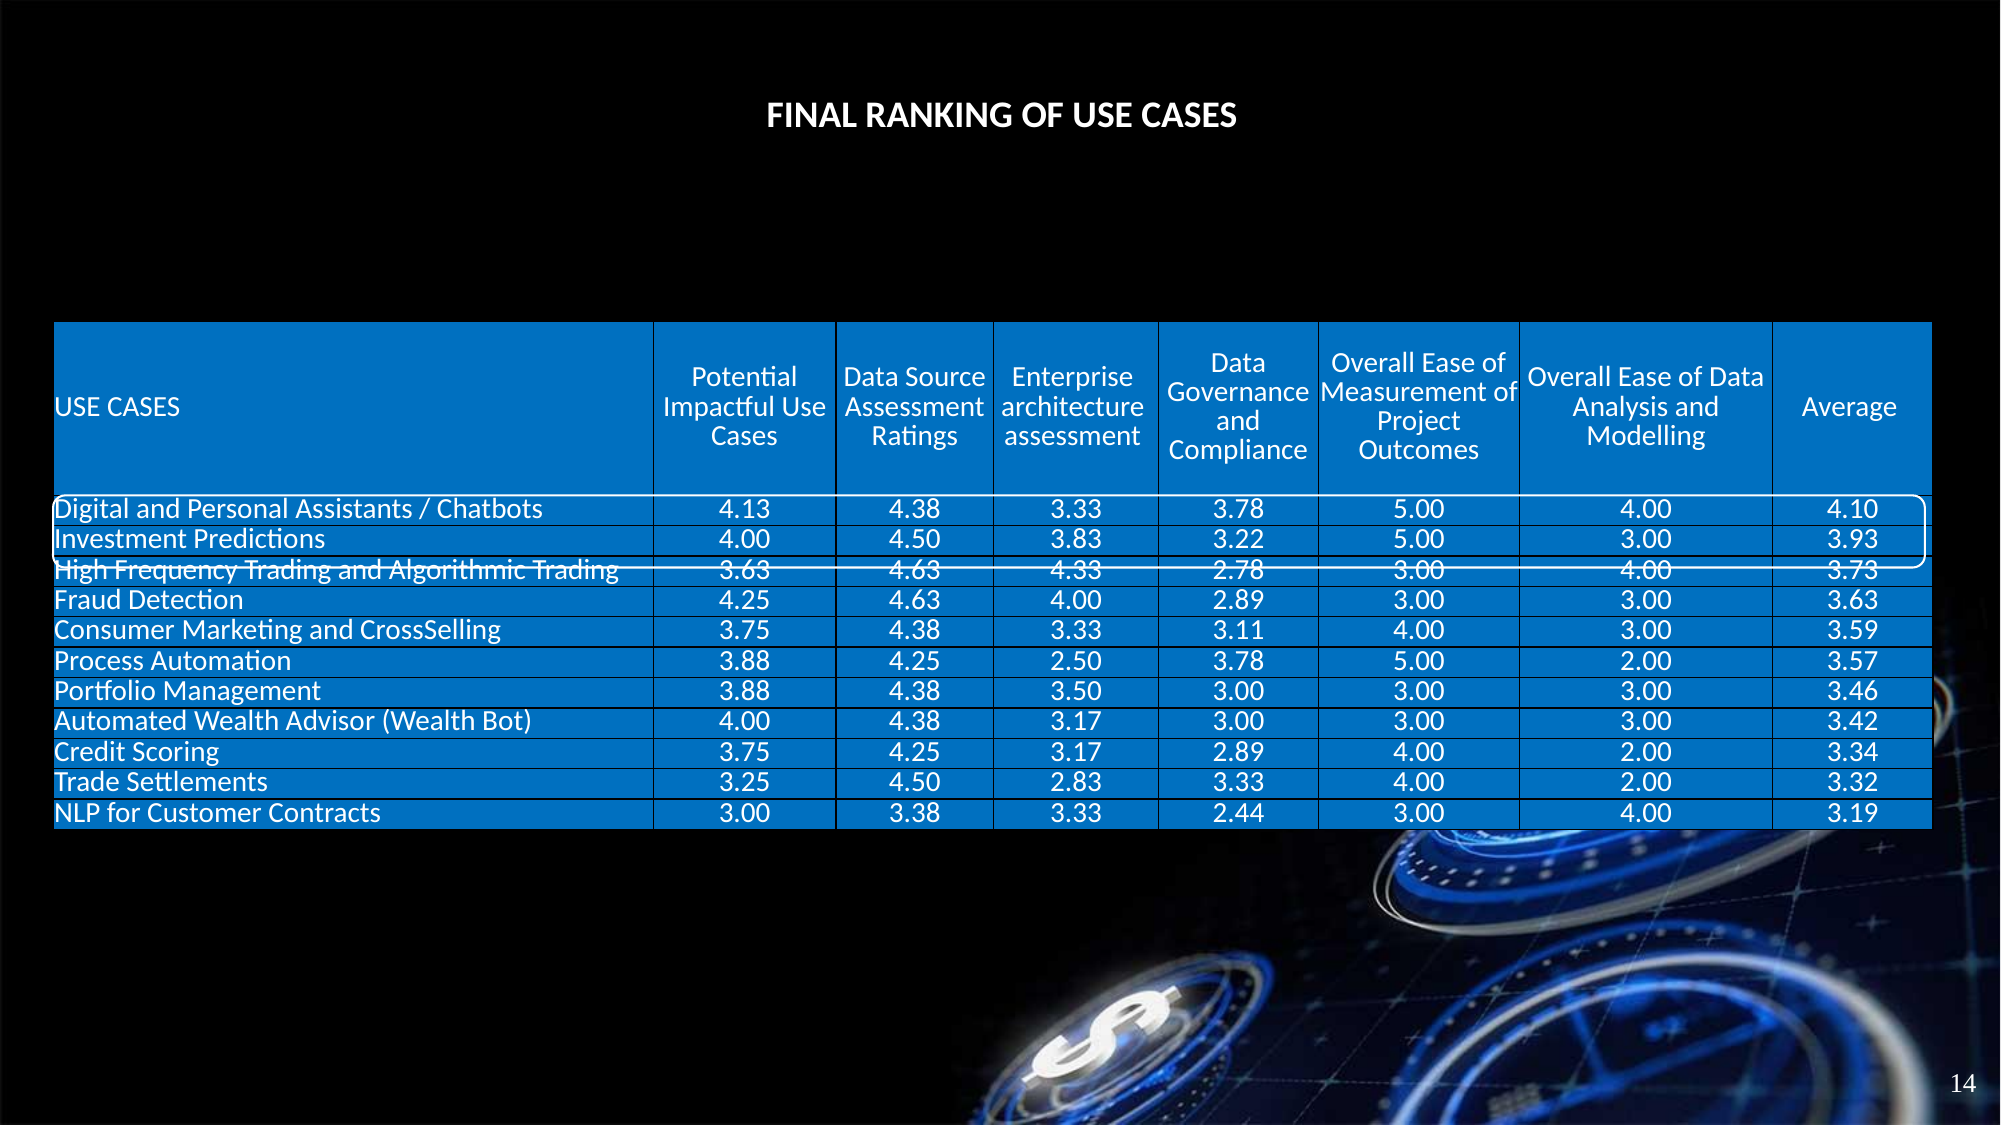

FINAL RANKING OF USE CASES
| USE CASES | Potential Impactful Use Cases | Data Source Assessment Ratings | Enterprise architecture assessment | Data Governance and Compliance | Overall Ease of Measurement of Project Outcomes | Overall Ease of Data Analysis and Modelling | Average |
| --- | --- | --- | --- | --- | --- | --- | --- |
| Digital and Personal Assistants / Chatbots | 4.13 | 4.38 | 3.33 | 3.78 | 5.00 | 4.00 | 4.10 |
| Investment Predictions | 4.00 | 4.50 | 3.83 | 3.22 | 5.00 | 3.00 | 3.93 |
| High Frequency Trading and Algorithmic Trading | 3.63 | 4.63 | 4.33 | 2.78 | 3.00 | 4.00 | 3.73 |
| Fraud Detection | 4.25 | 4.63 | 4.00 | 2.89 | 3.00 | 3.00 | 3.63 |
| Consumer Marketing and CrossSelling | 3.75 | 4.38 | 3.33 | 3.11 | 4.00 | 3.00 | 3.59 |
| Process Automation | 3.88 | 4.25 | 2.50 | 3.78 | 5.00 | 2.00 | 3.57 |
| Portfolio Management | 3.88 | 4.38 | 3.50 | 3.00 | 3.00 | 3.00 | 3.46 |
| Automated Wealth Advisor (Wealth Bot) | 4.00 | 4.38 | 3.17 | 3.00 | 3.00 | 3.00 | 3.42 |
| Credit Scoring | 3.75 | 4.25 | 3.17 | 2.89 | 4.00 | 2.00 | 3.34 |
| Trade Settlements | 3.25 | 4.50 | 2.83 | 3.33 | 4.00 | 2.00 | 3.32 |
| NLP for Customer Contracts | 3.00 | 3.38 | 3.33 | 2.44 | 3.00 | 4.00 | 3.19 |

14